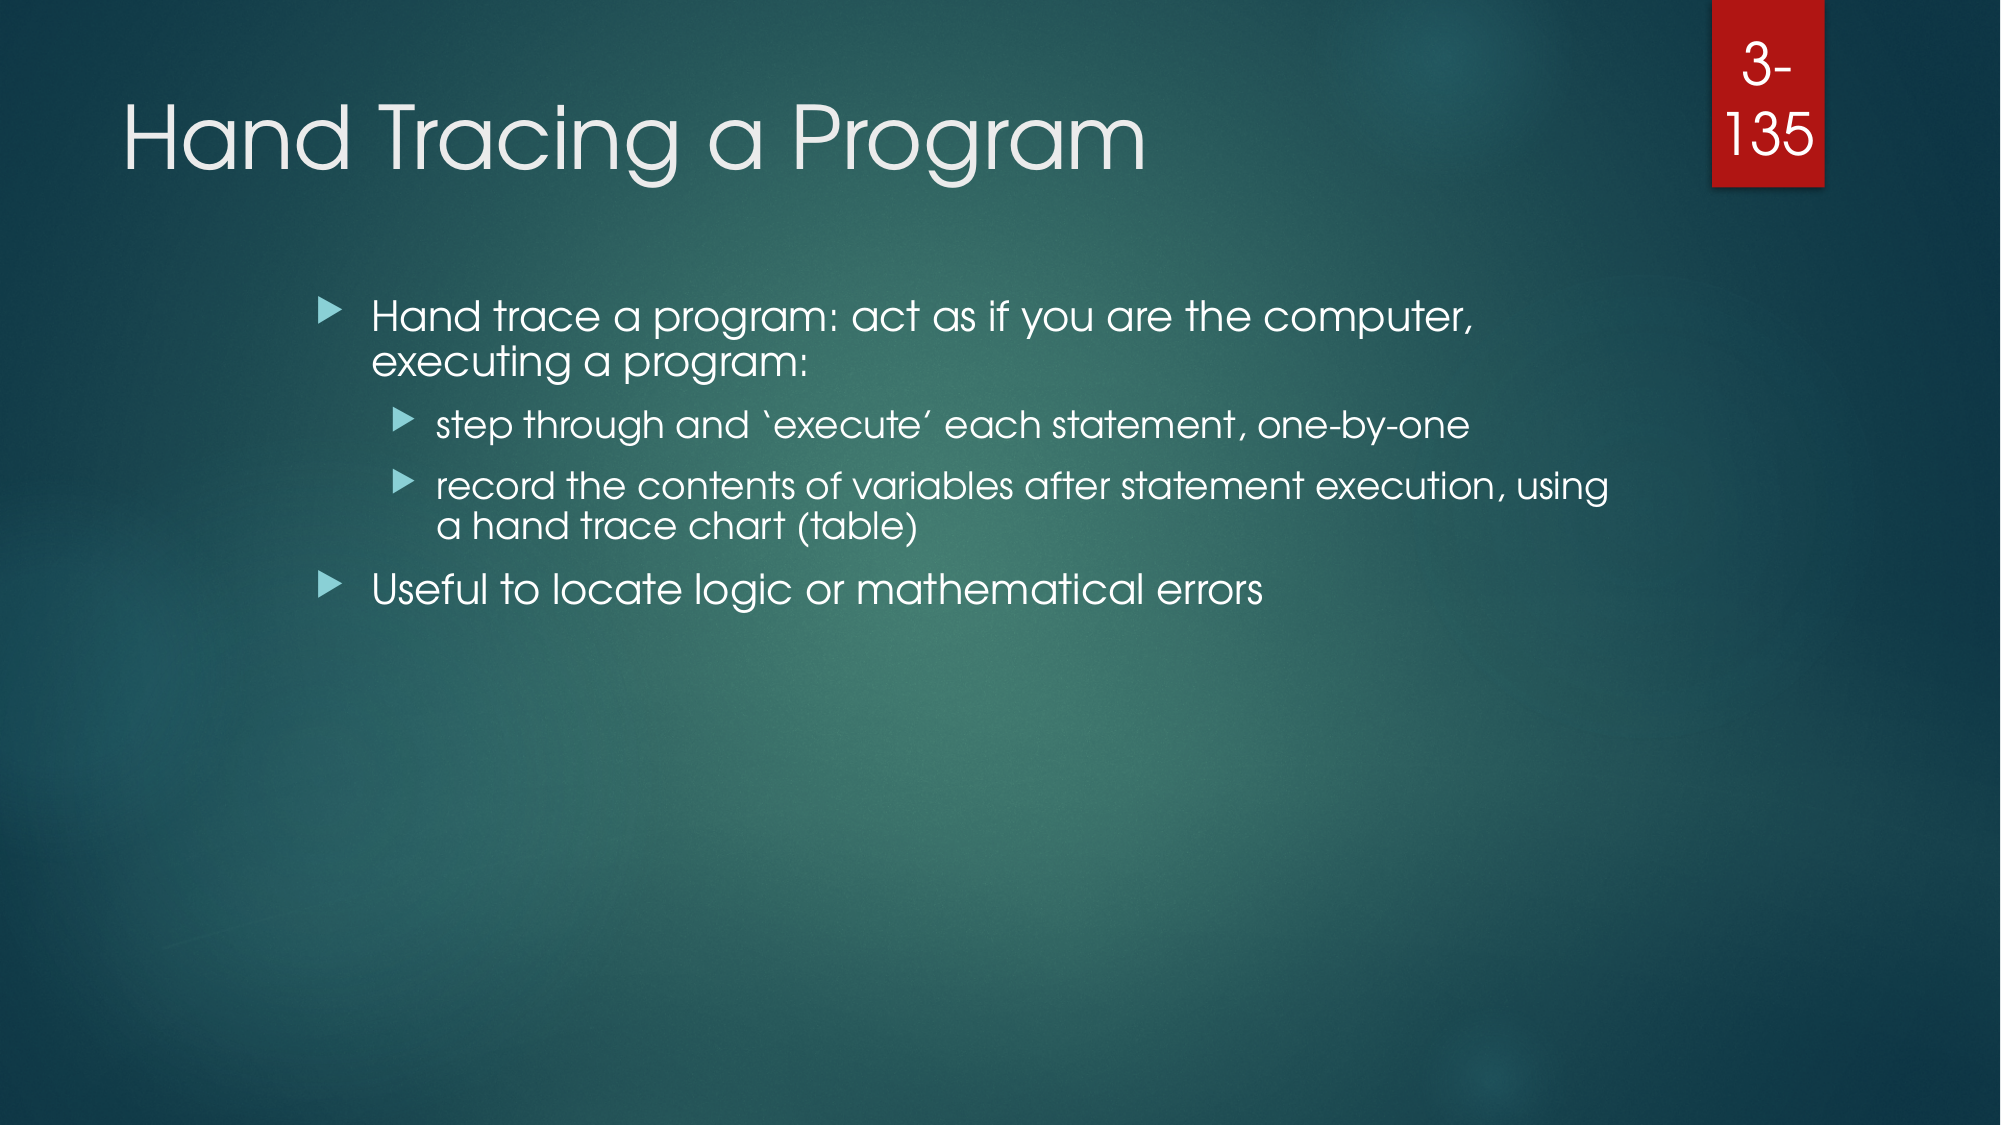

3-135
# Hand Tracing a Program
Hand trace a program: act as if you are the computer, executing a program:
step through and ‘execute’ each statement, one-by-one
record the contents of variables after statement execution, using a hand trace chart (table)
Useful to locate logic or mathematical errors